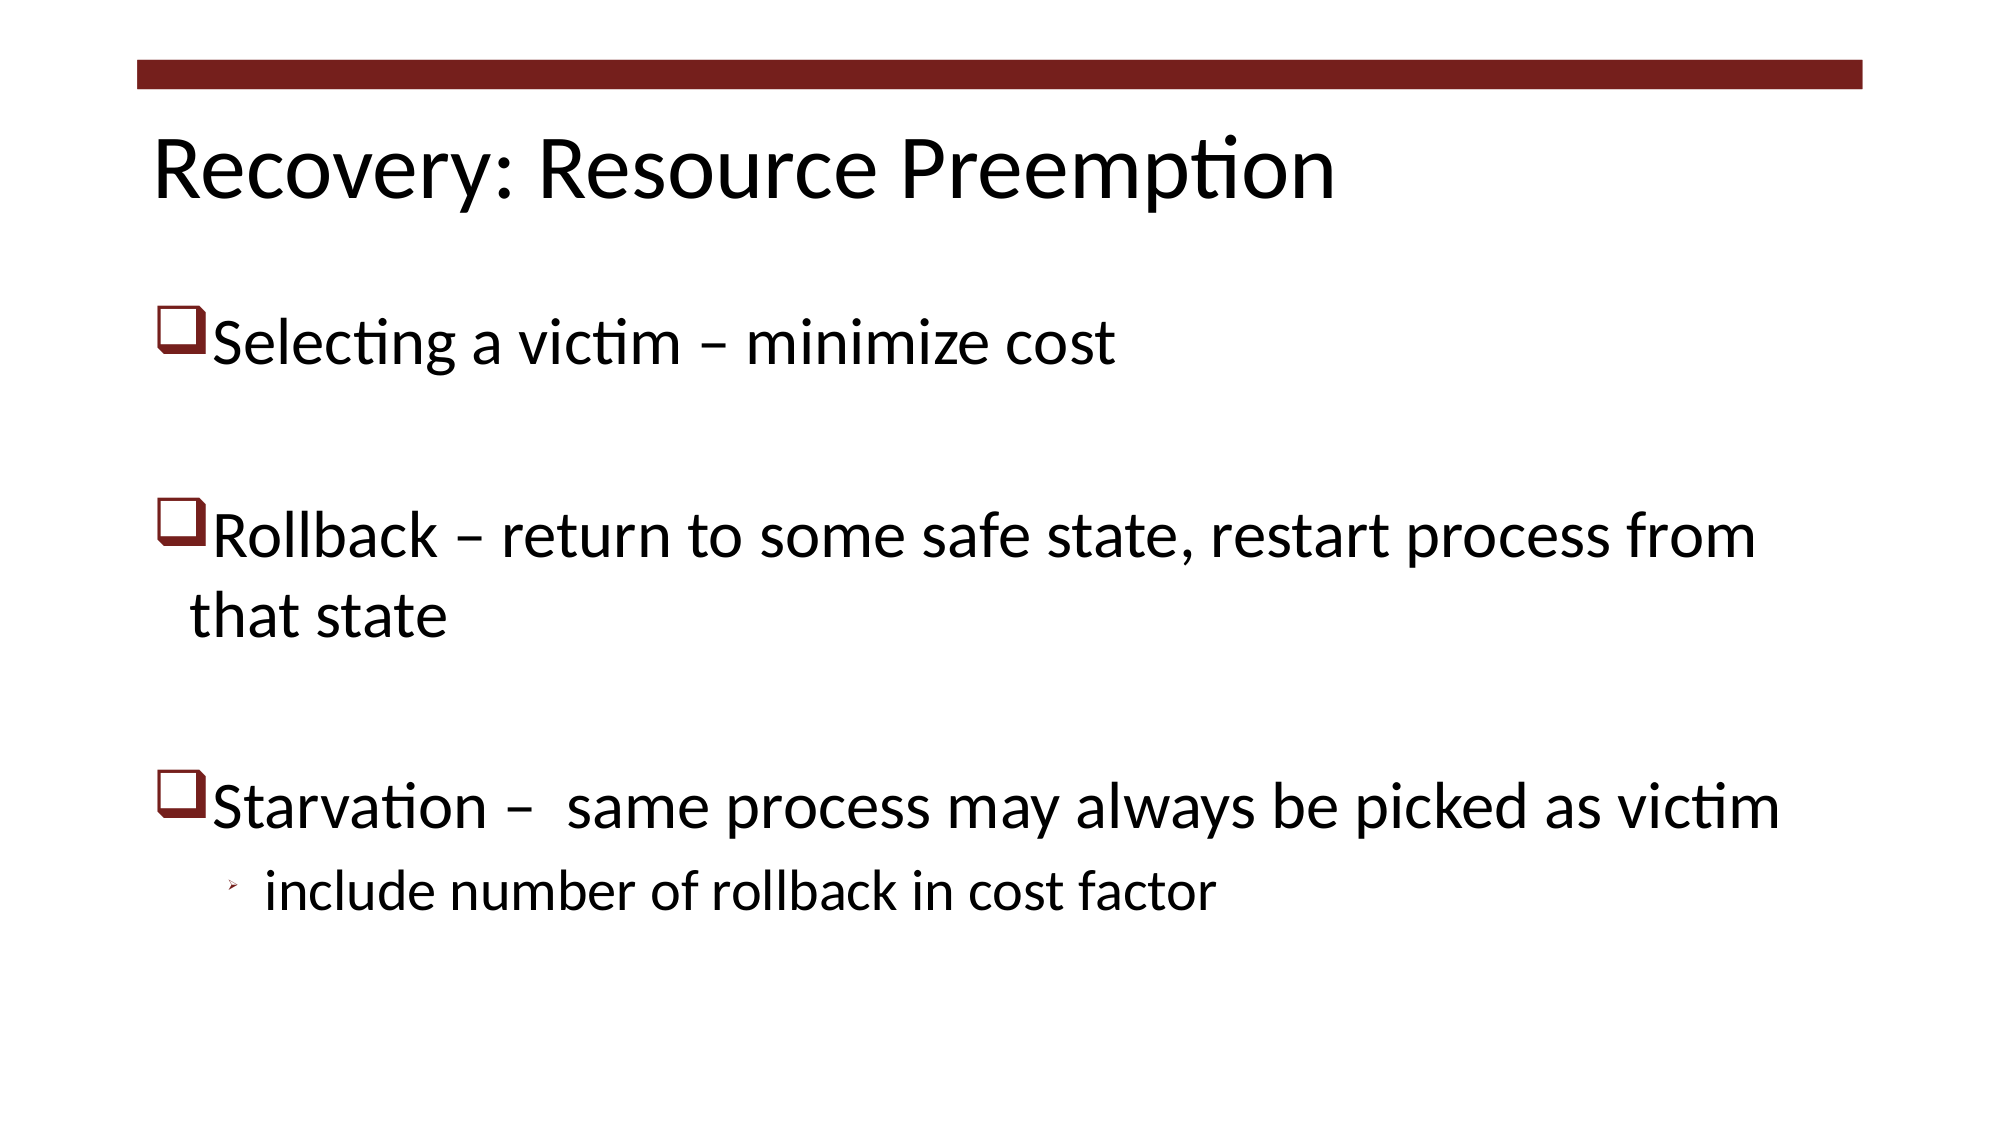

# Recovery: Resource Preemption
Selecting a victim – minimize cost

Rollback – return to some safe state, restart process from that state

Starvation –  same process may always be picked as victim
include number of rollback in cost factor